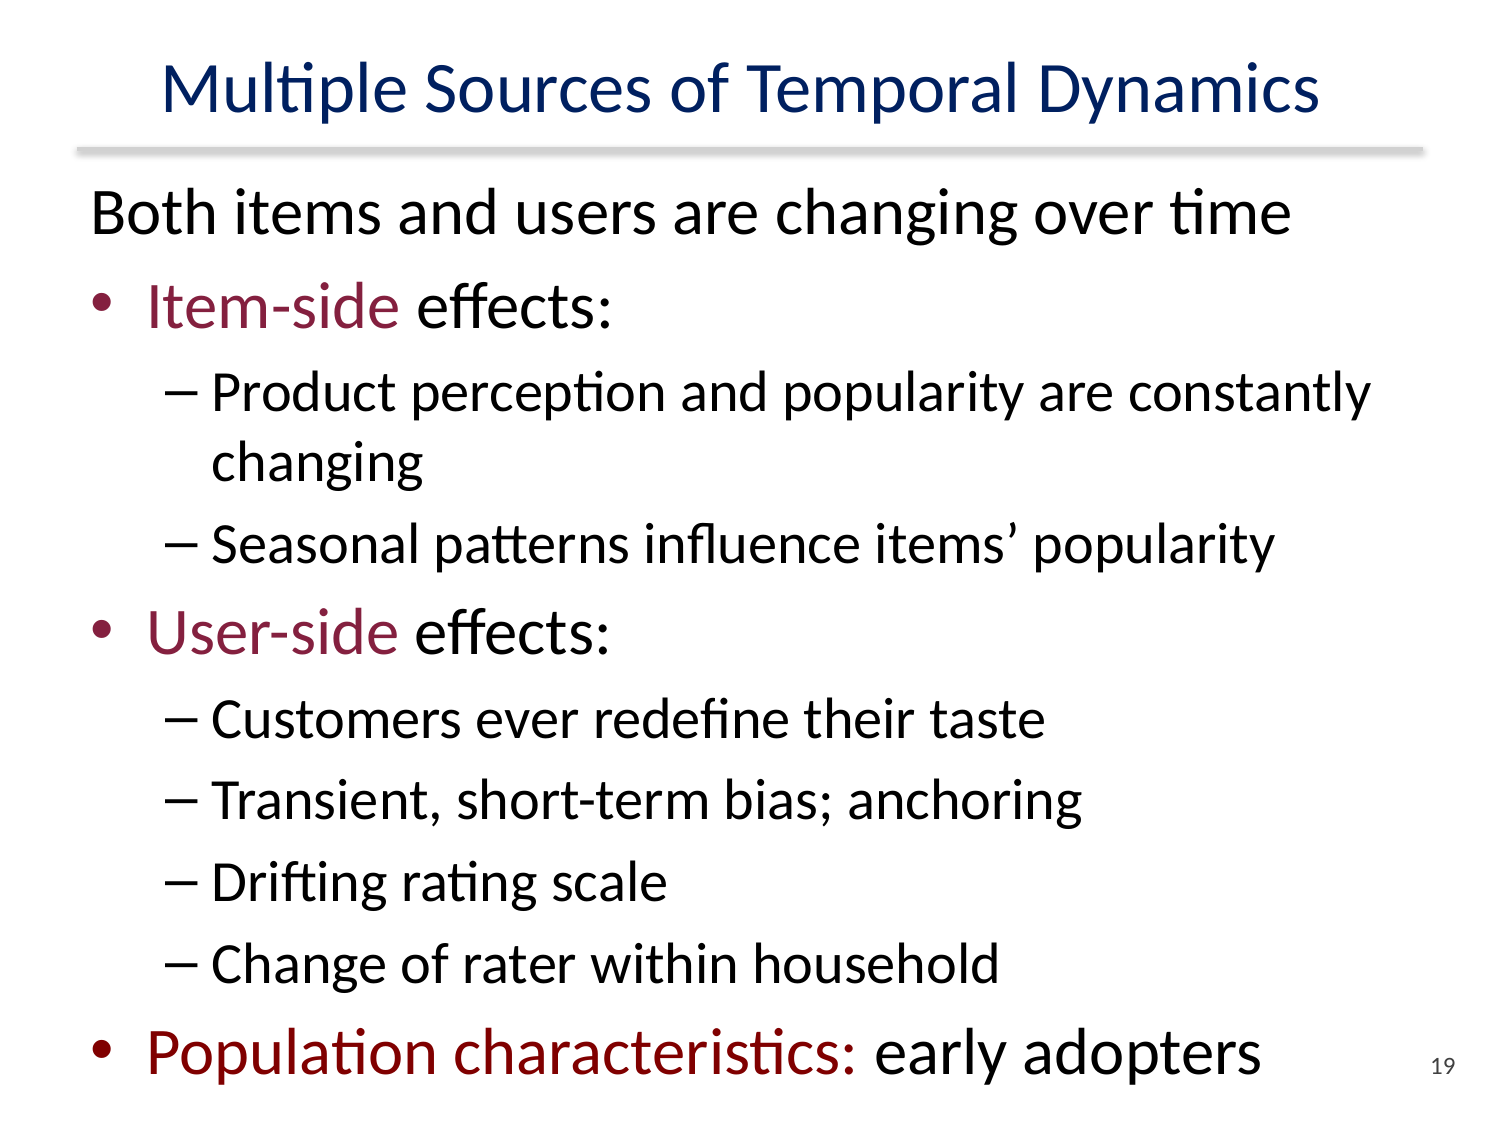

# Multiple Sources of Temporal Dynamics
Both items and users are changing over time
Item-side effects:
Product perception and popularity are constantly changing
Seasonal patterns influence items’ popularity
User-side effects:
Customers ever redefine their taste
Transient, short-term bias; anchoring
Drifting rating scale
Change of rater within household
Population characteristics: early adopters
19